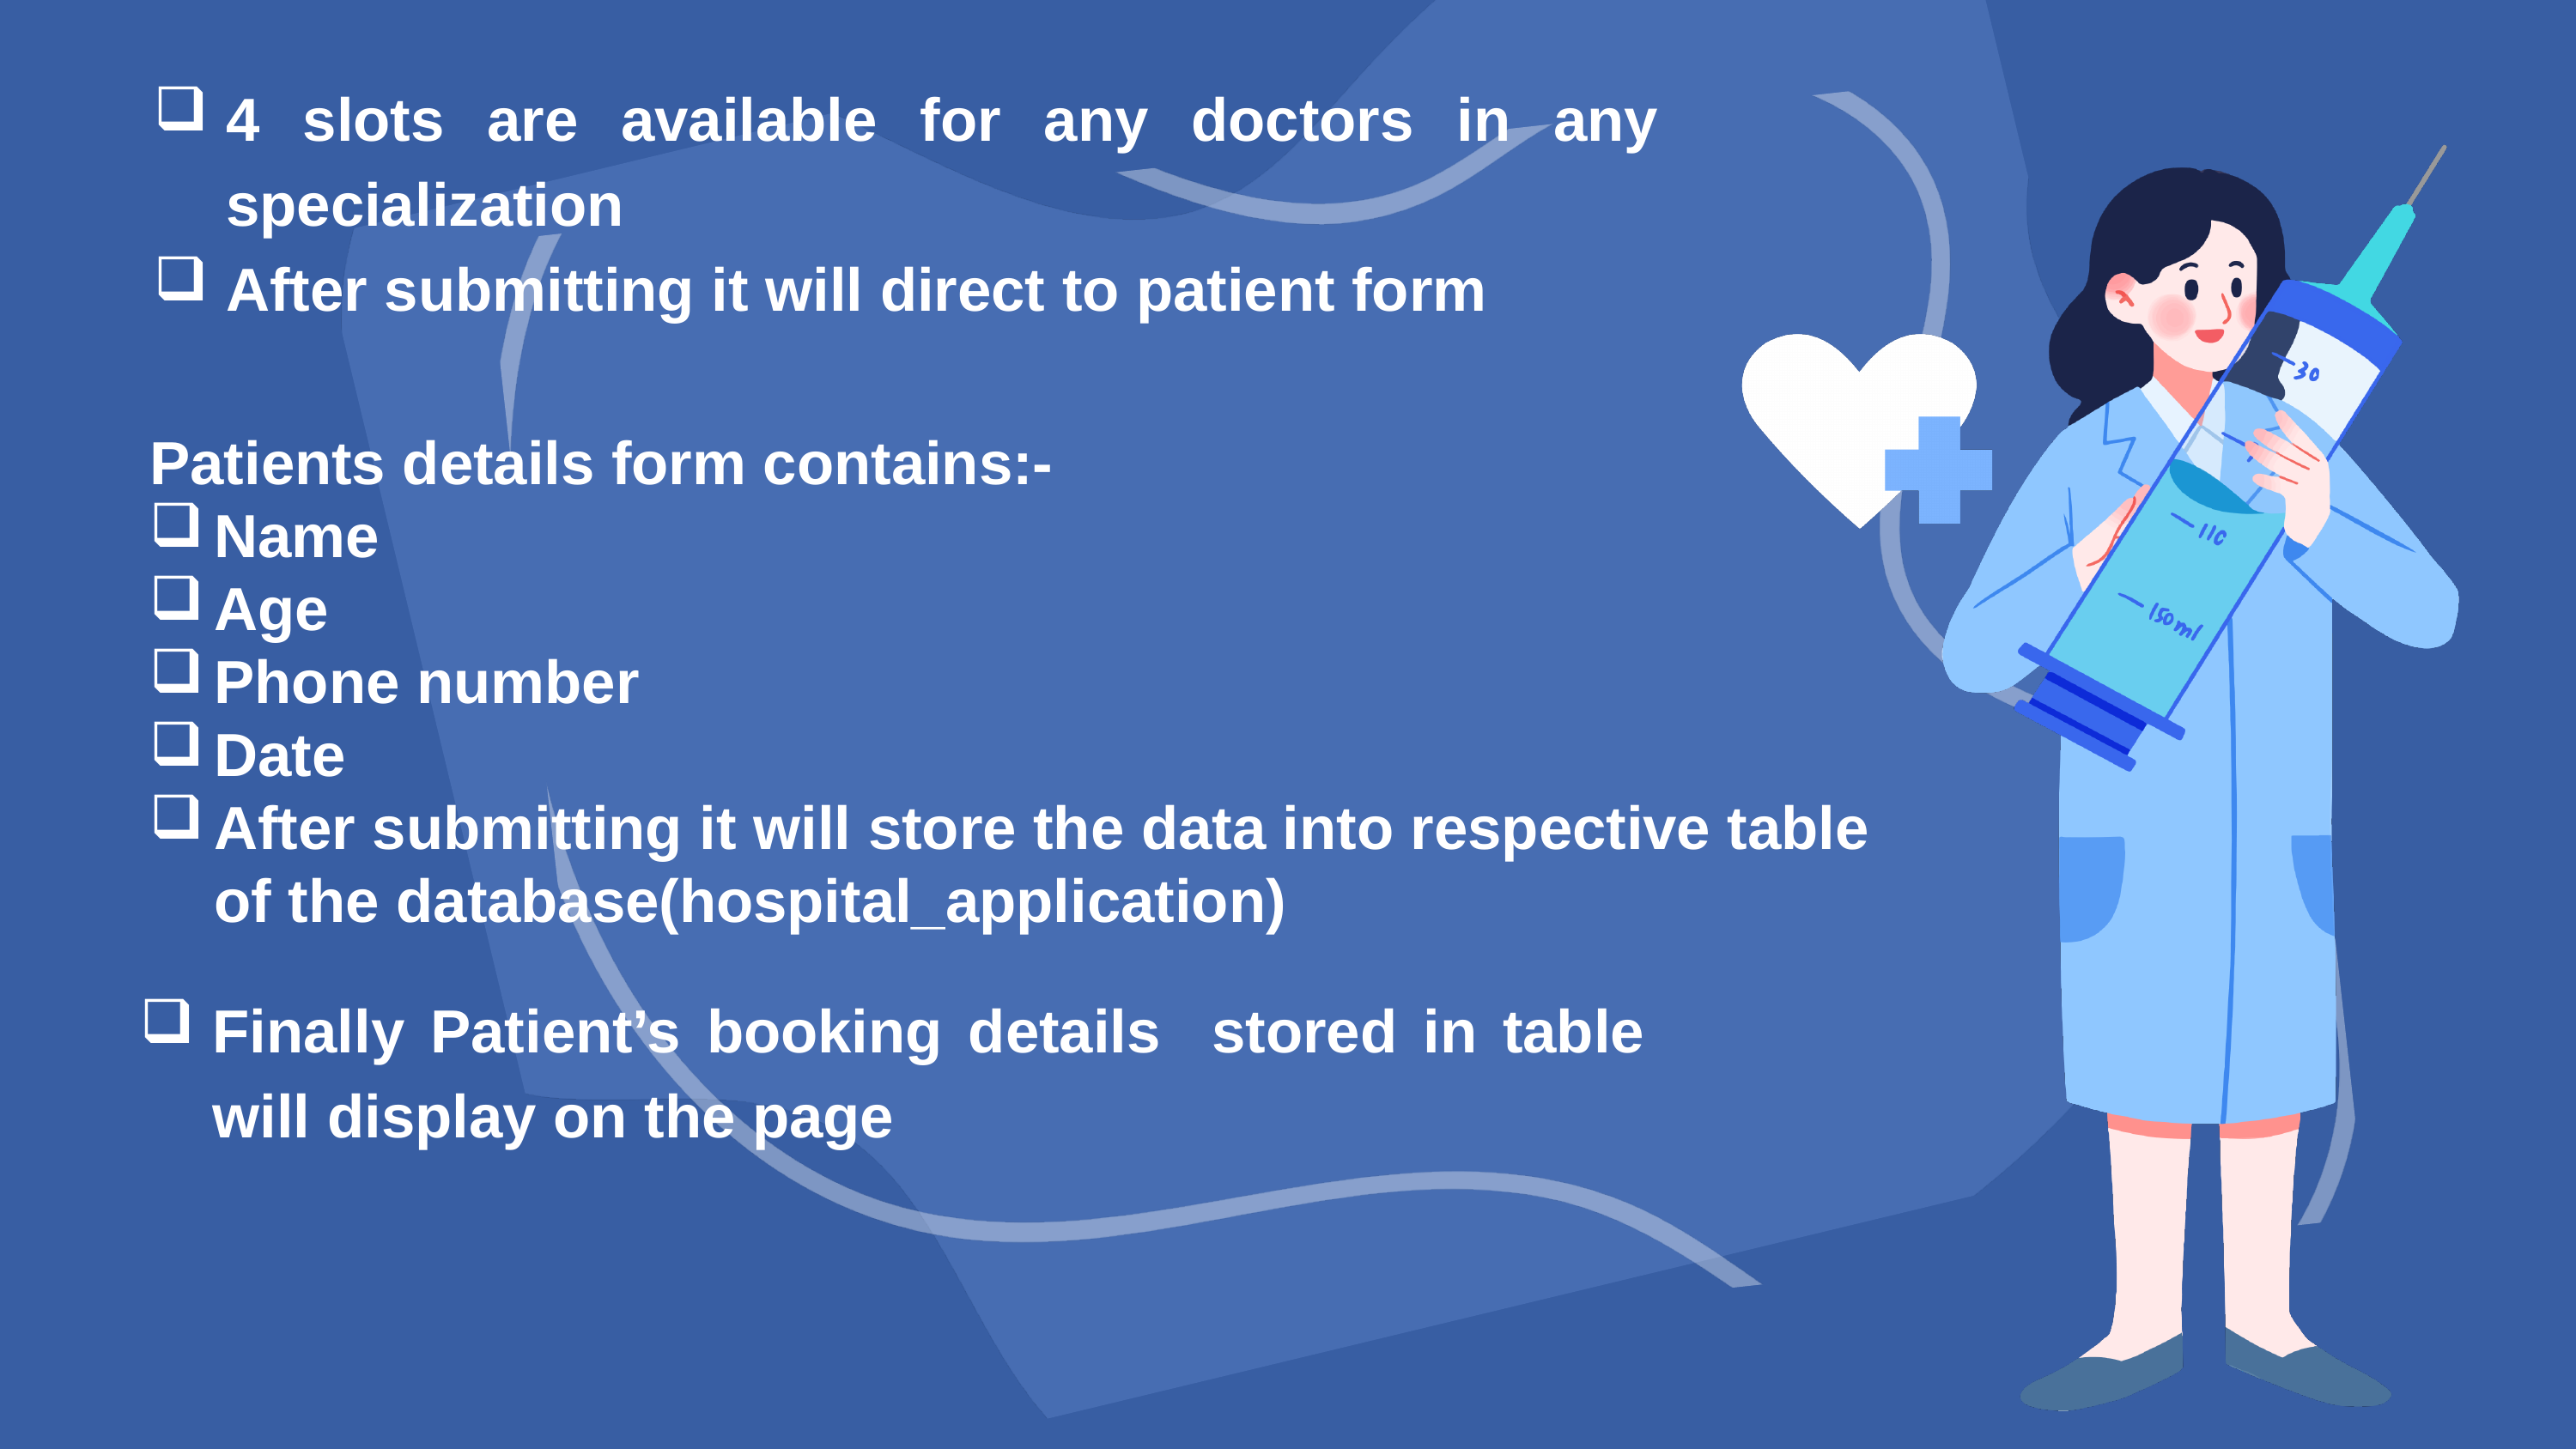

4 slots are available for any doctors in any specialization
After submitting it will direct to patient form

Patients details form contains:-
Name
Age
Phone number
Date
After submitting it will store the data into respective table of the database(hospital_application)

Finally Patient’s booking details  stored in table will display on the page